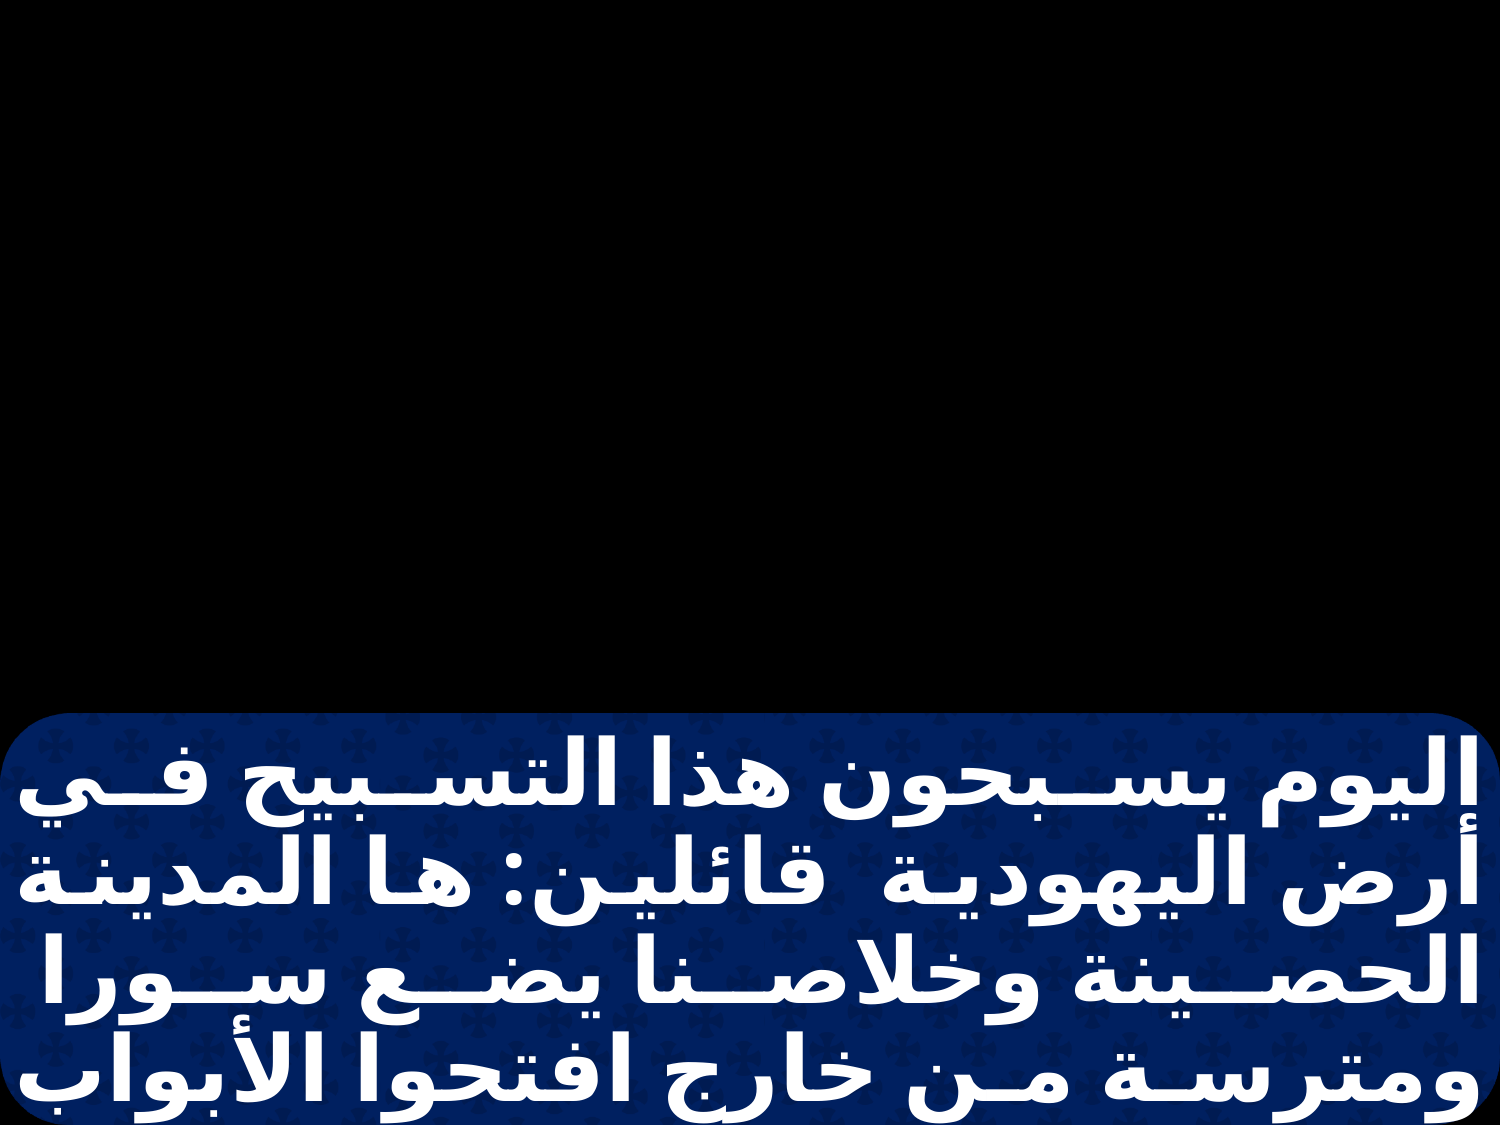

اليوم يسبحون هذا التسبيح في أرض اليهودية  قائلين: ها المدينة الحصينة وخلاصنا يضع سورا  ومترسة من خارج افتحوا الأبواب ليدخل الشعب  الحافظ العدل والمتكلم بالحق ينجو البار ويمسك